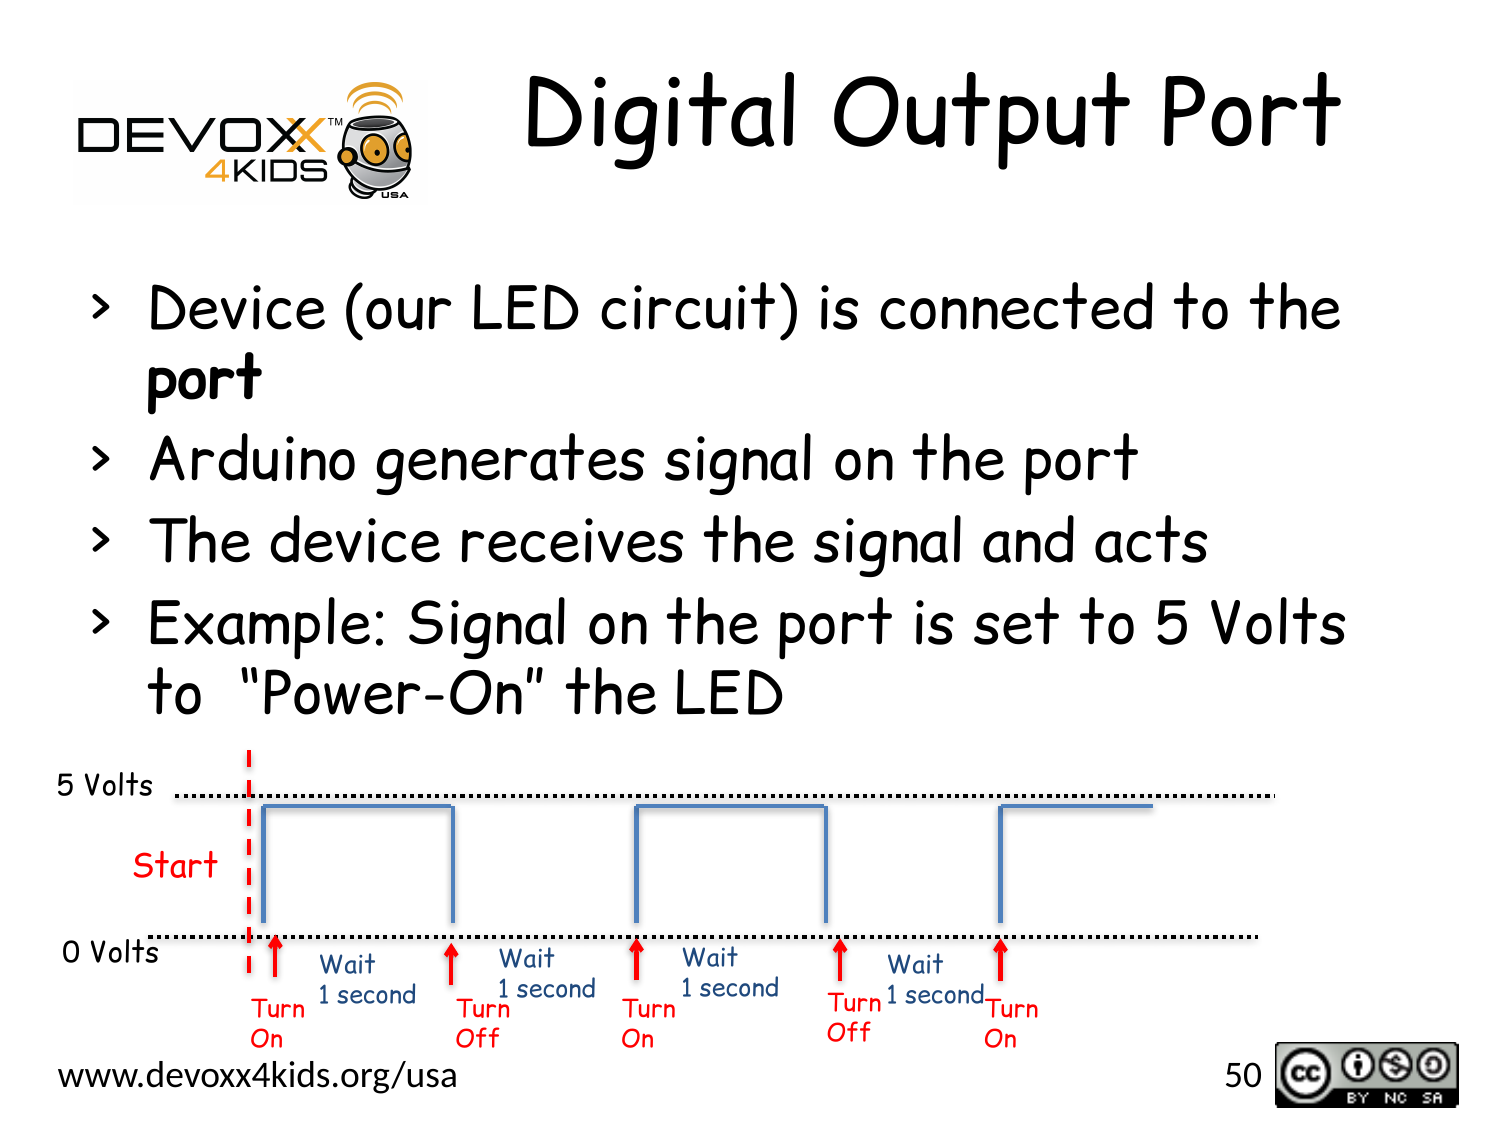

# Digital Output Port
Device (our LED circuit) is connected to the port
Arduino generates signal on the port
The device receives the signal and acts
Example: Signal on the port is set to 5 Volts to  “Power-On” the LED
5 Volts
Start
0 Volts
Wait
1 second
Wait
1 second
Wait
1 second
Wait
1 second
Turn
Off
Turn
On
Turn
Off
Turn
On
Turn
On

50